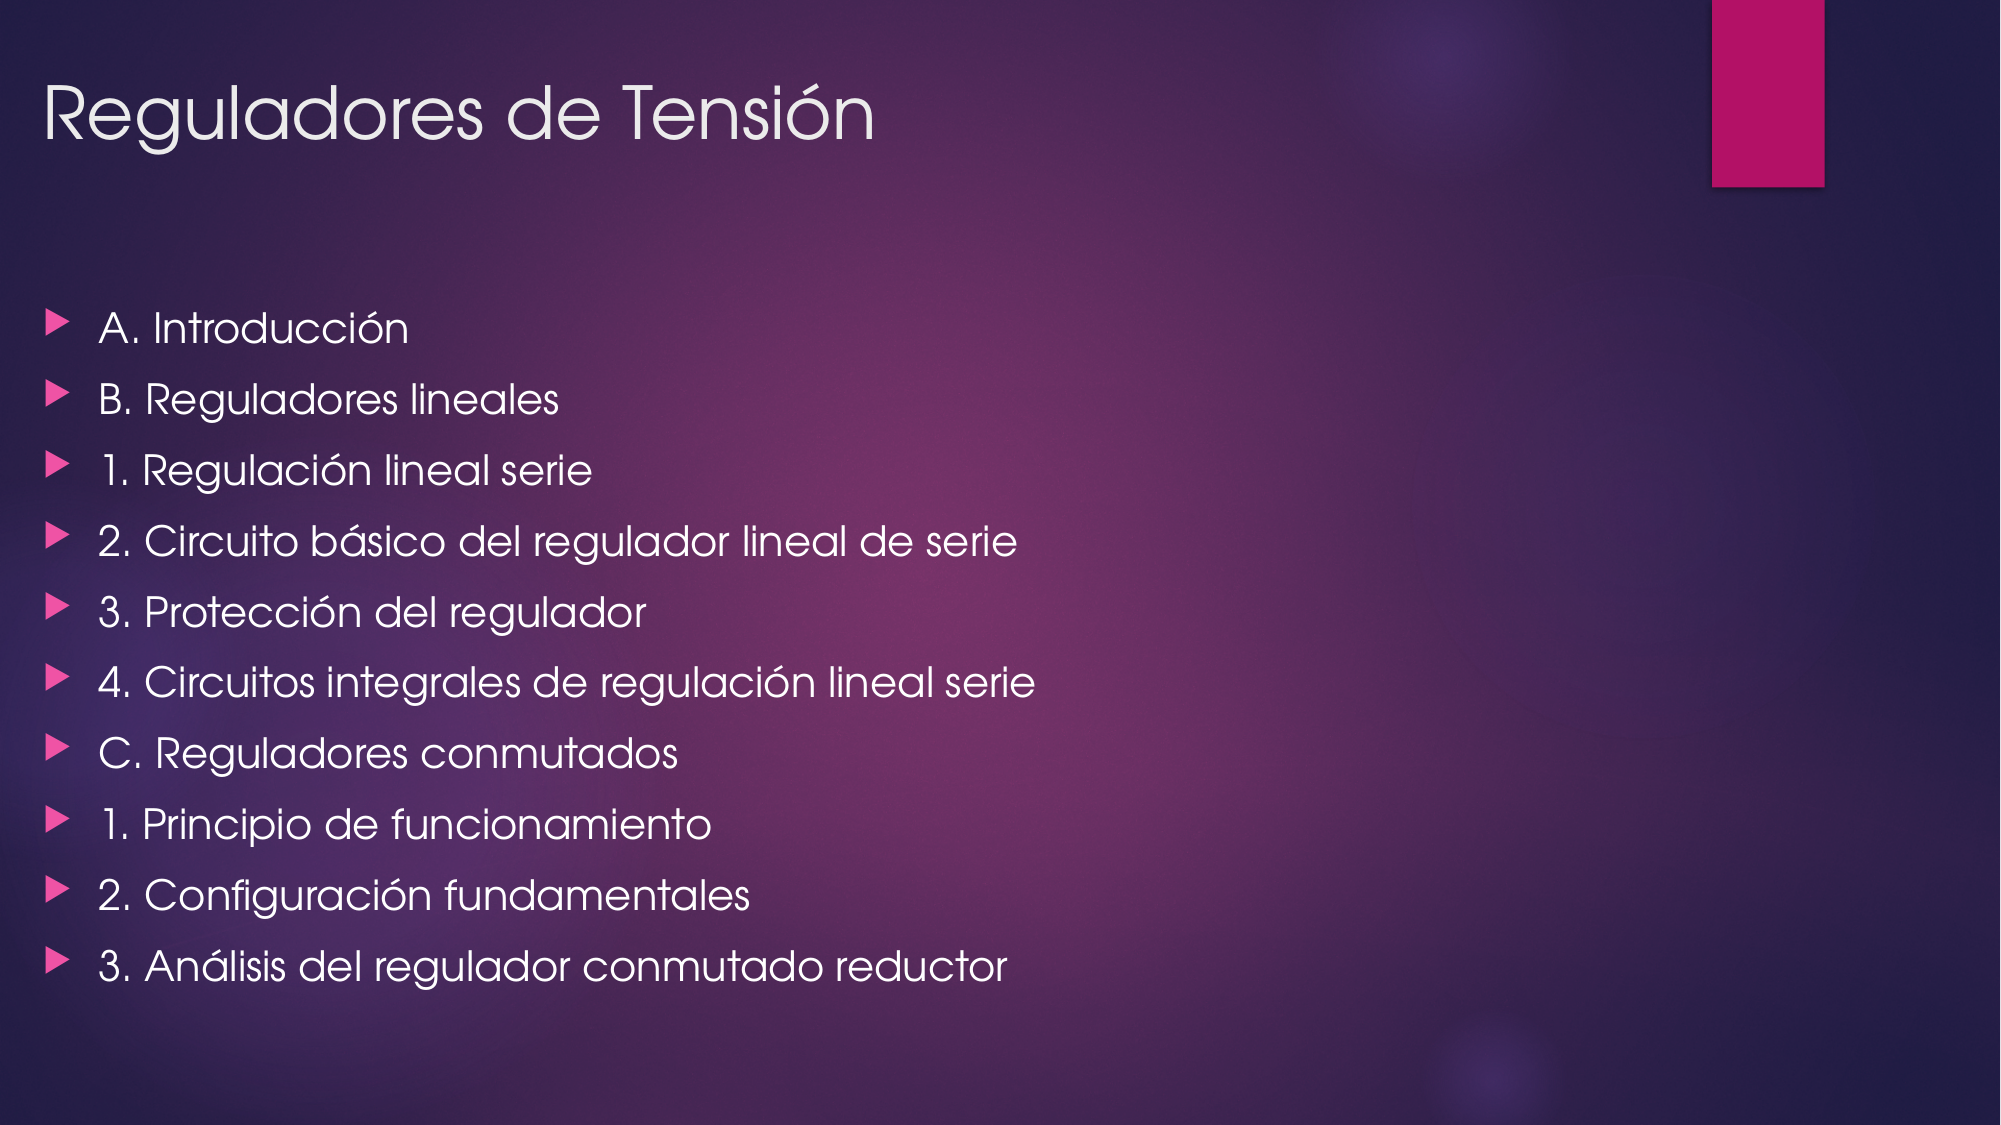

# Reguladores de Tensión

A. Introducción
B. Reguladores lineales
1. Regulación lineal serie
2. Circuito básico del regulador lineal de serie
3. Protección del regulador
4. Circuitos integrales de regulación lineal serie
C. Reguladores conmutados
1. Principio de funcionamiento
2. Configuración fundamentales
3. Análisis del regulador conmutado reductor